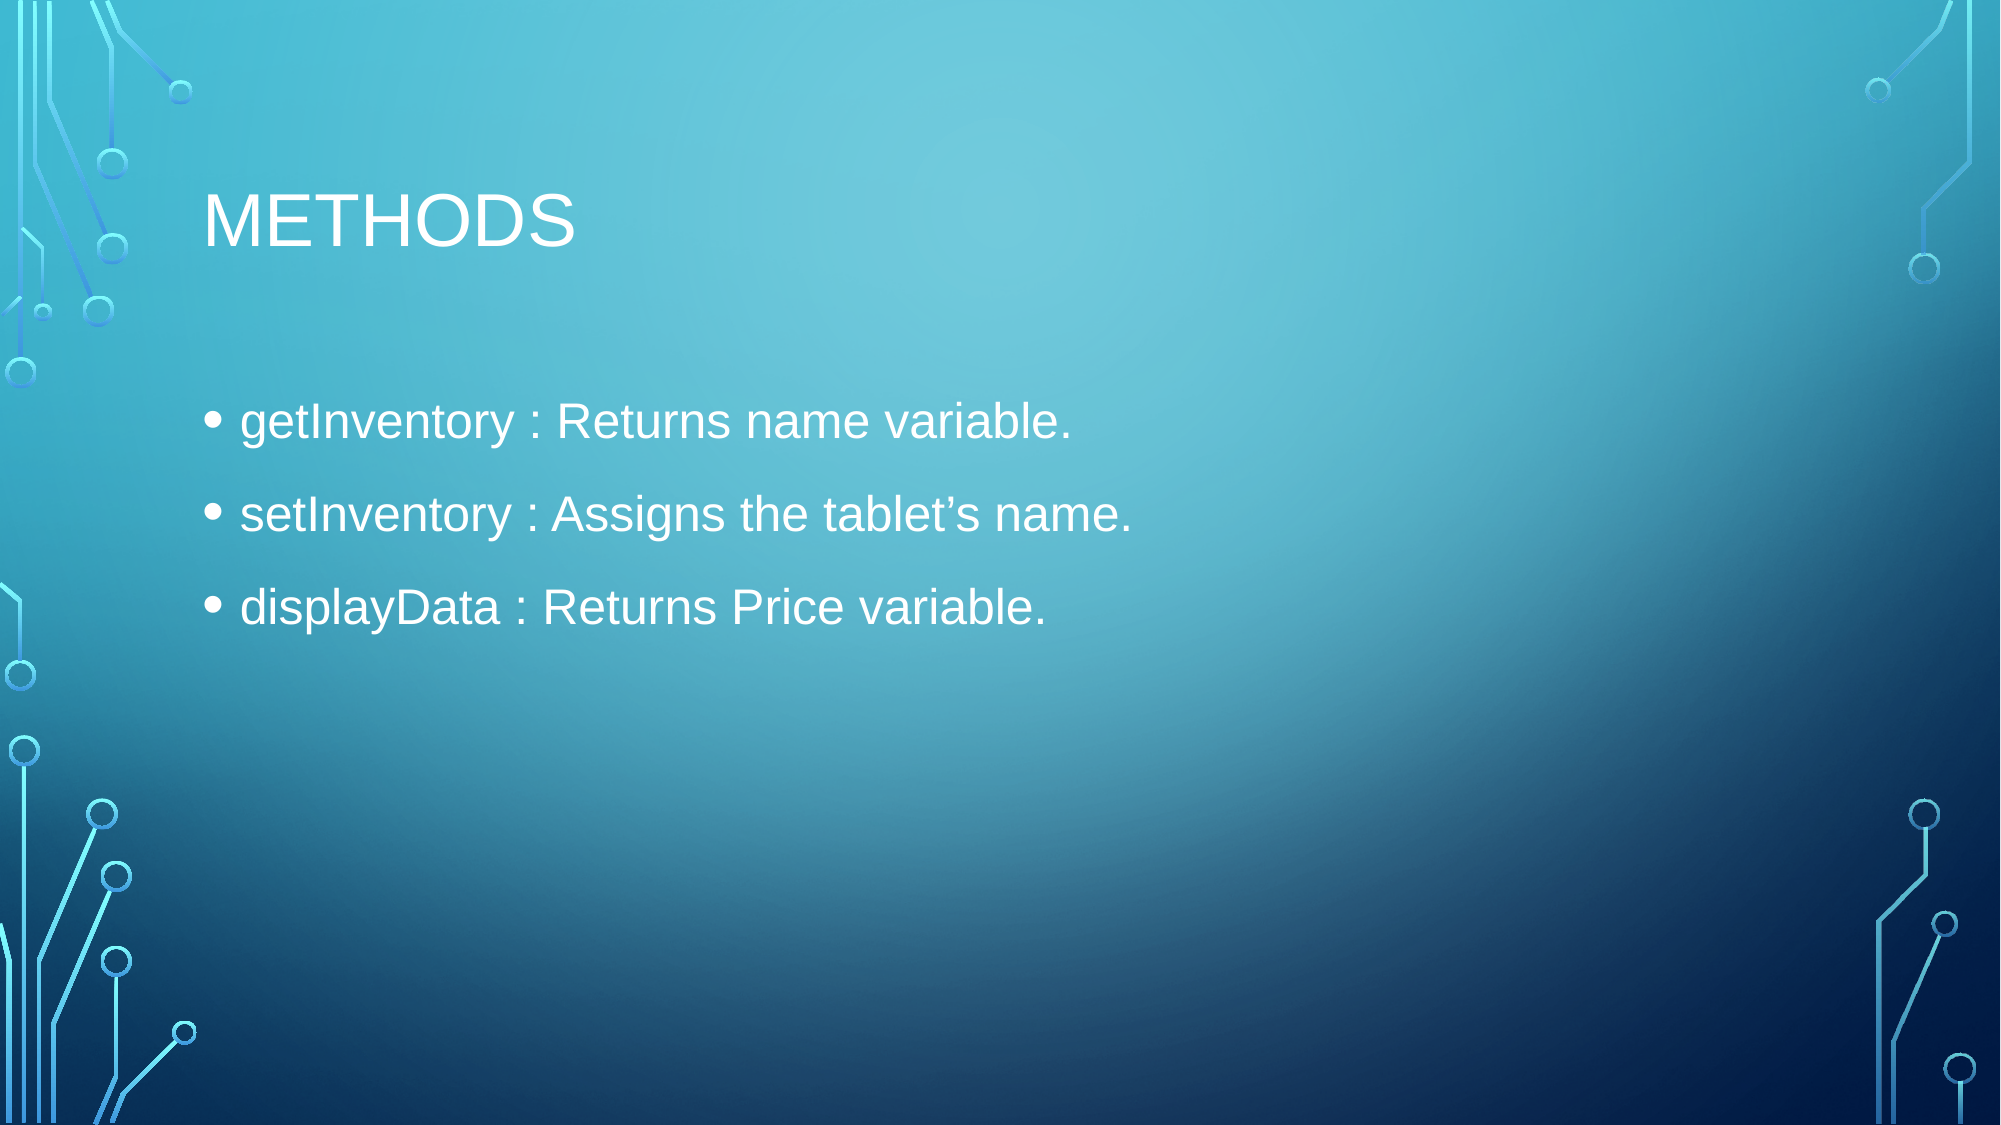

# methods
getInventory : Returns name variable.
setInventory : Assigns the tablet’s name.
displayData : Returns Price variable.